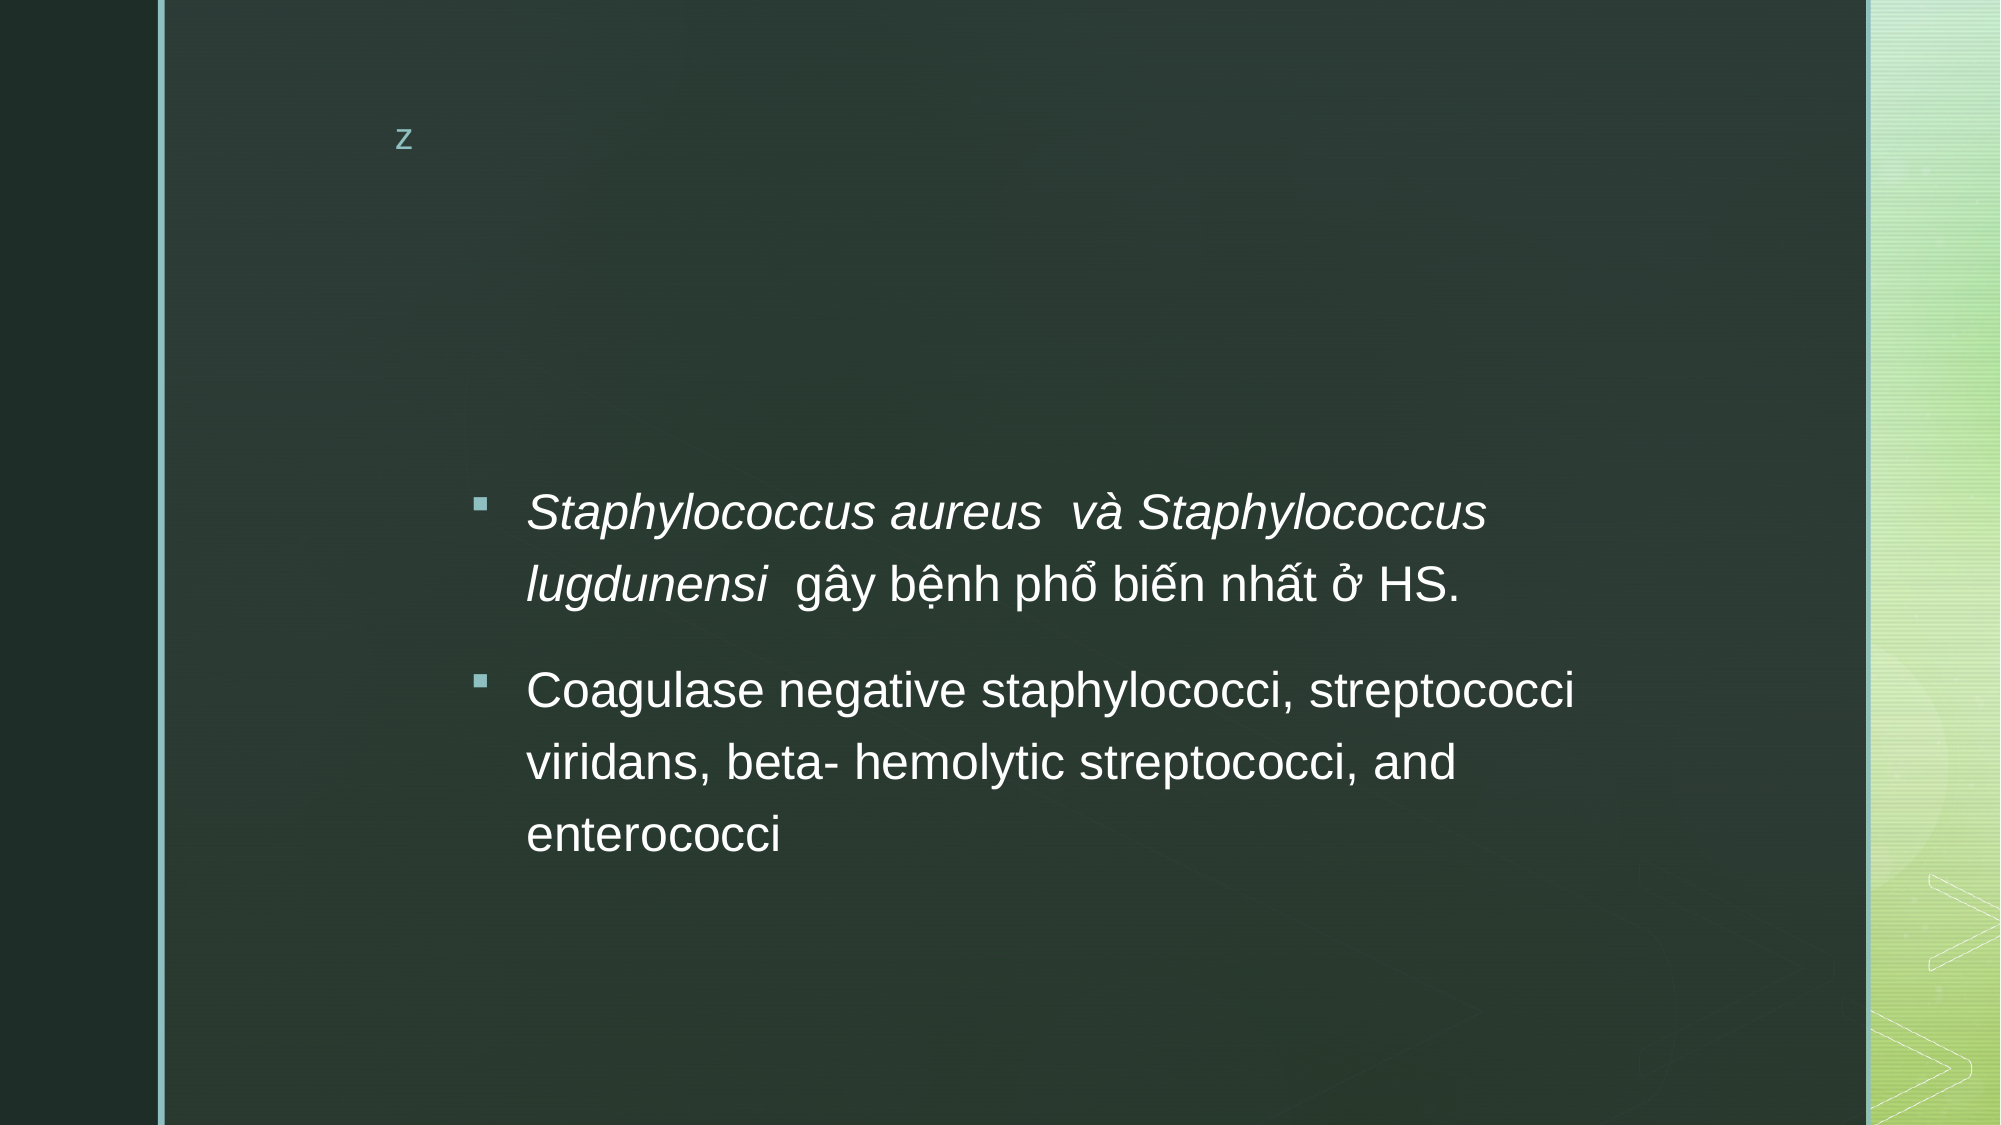

#
Staphylococcus aureus  và Staphylococcus lugdunensi  gây bệnh phổ biến nhất ở HS.
Coagulase negative staphylococci, streptococci viridans, beta- hemolytic streptococci, and enterococci